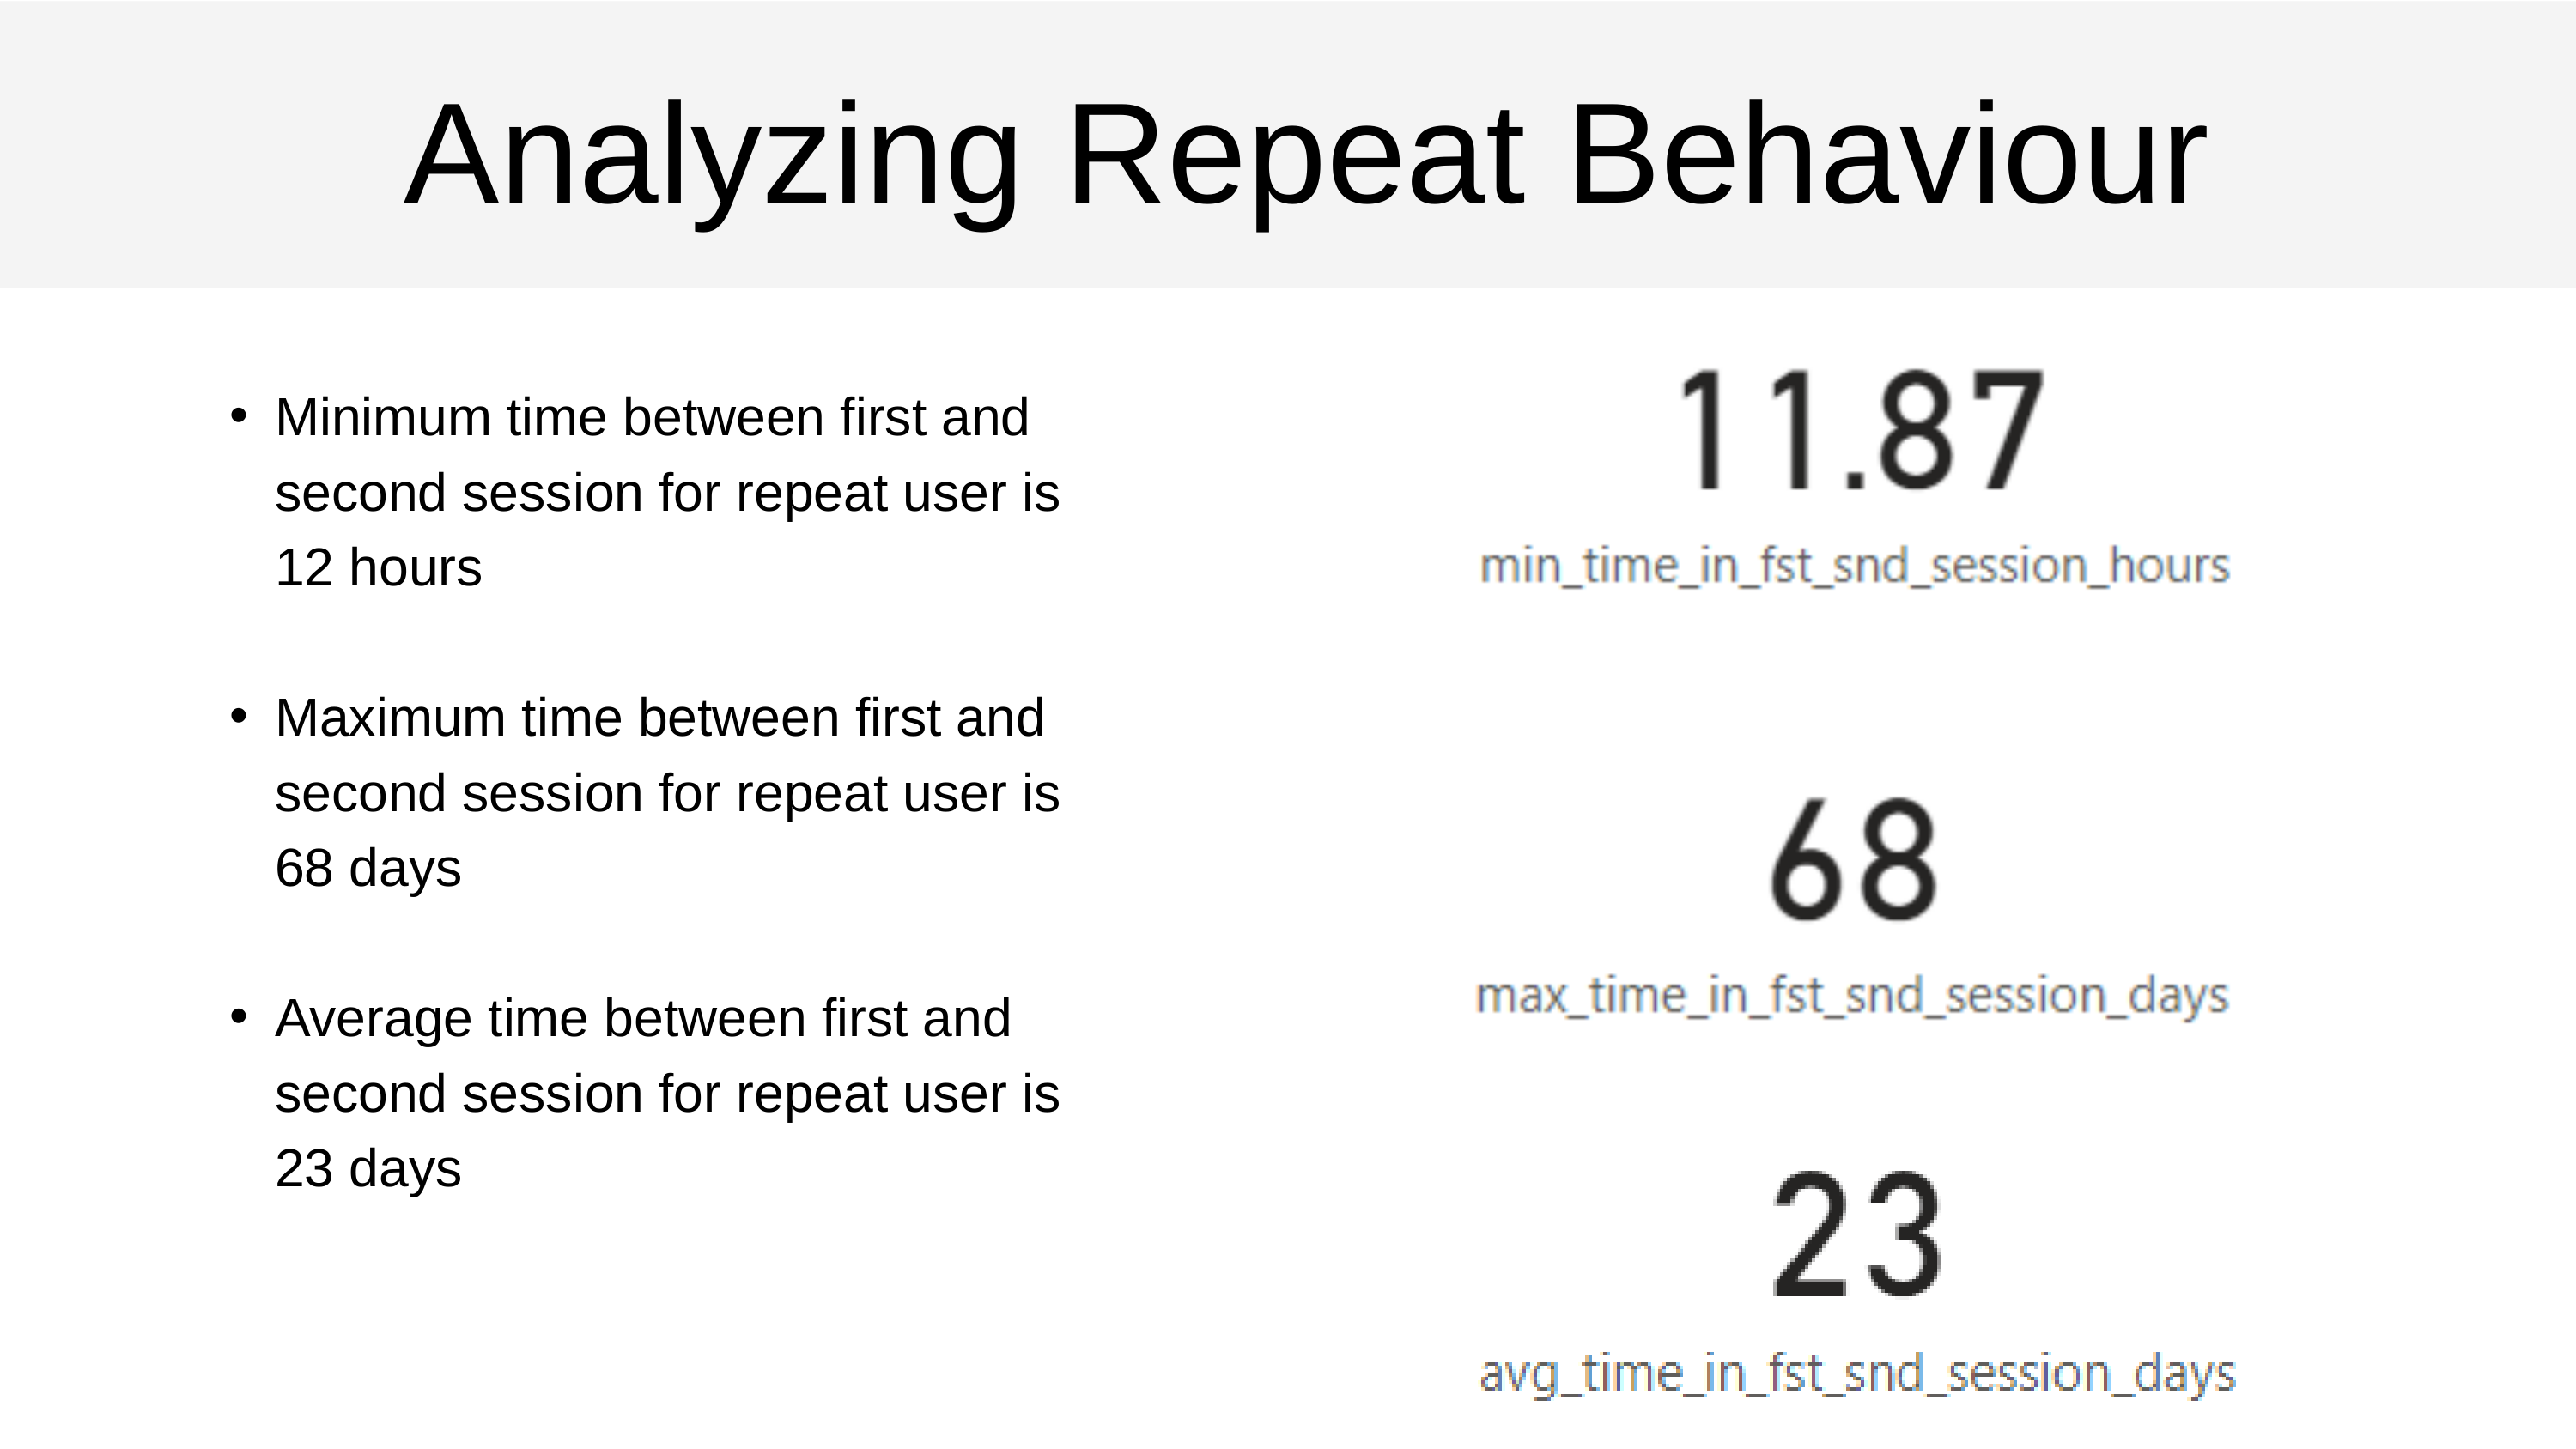

Analyzing Repeat Behaviour

Minimum time between first and second session for repeat user is 12 hours

Maximum time between first and second session for repeat user is  68 days

Average time between first and second session for repeat user is 23 days